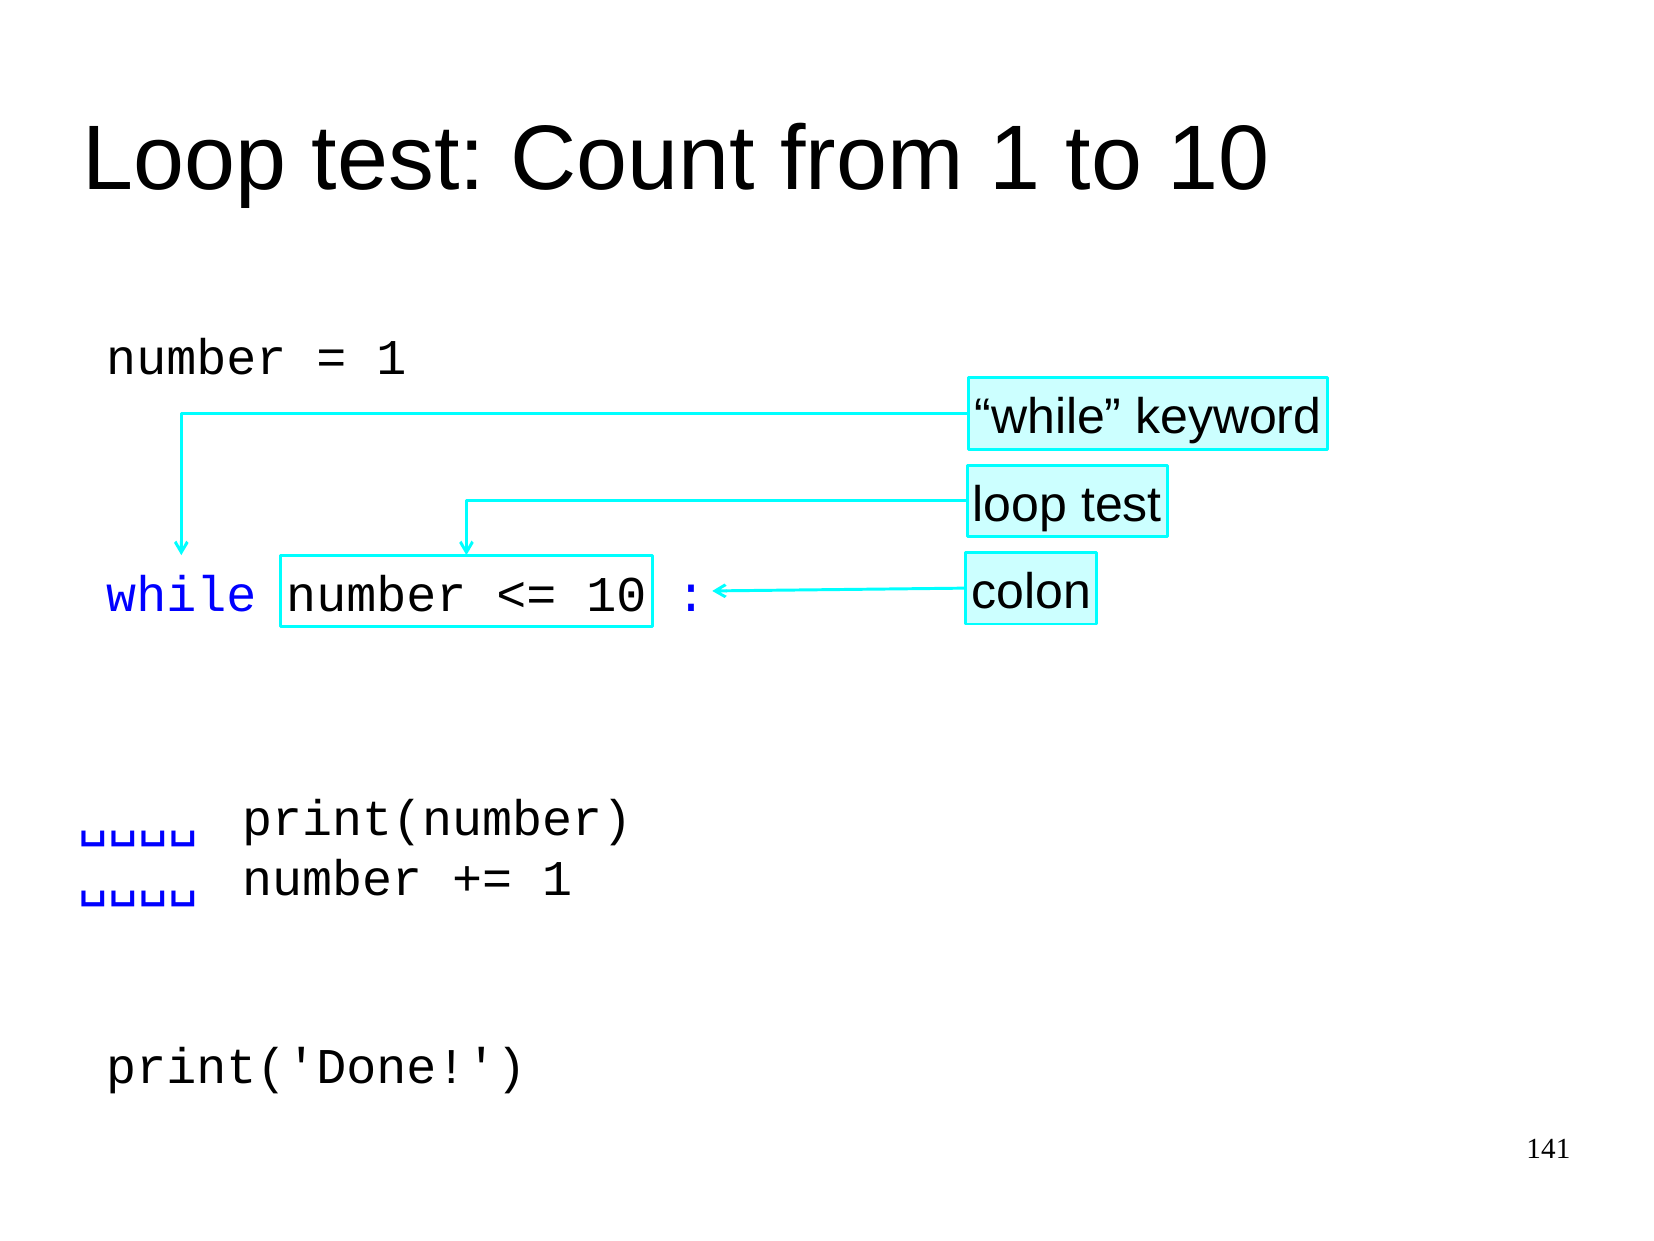

Loop test: Count from 1 to 10
number = 1
“while” keyword
loop test
colon
while
number <= 10
:
print(number)
number += 1
␣␣␣␣
␣␣␣␣
print('Done!')
141